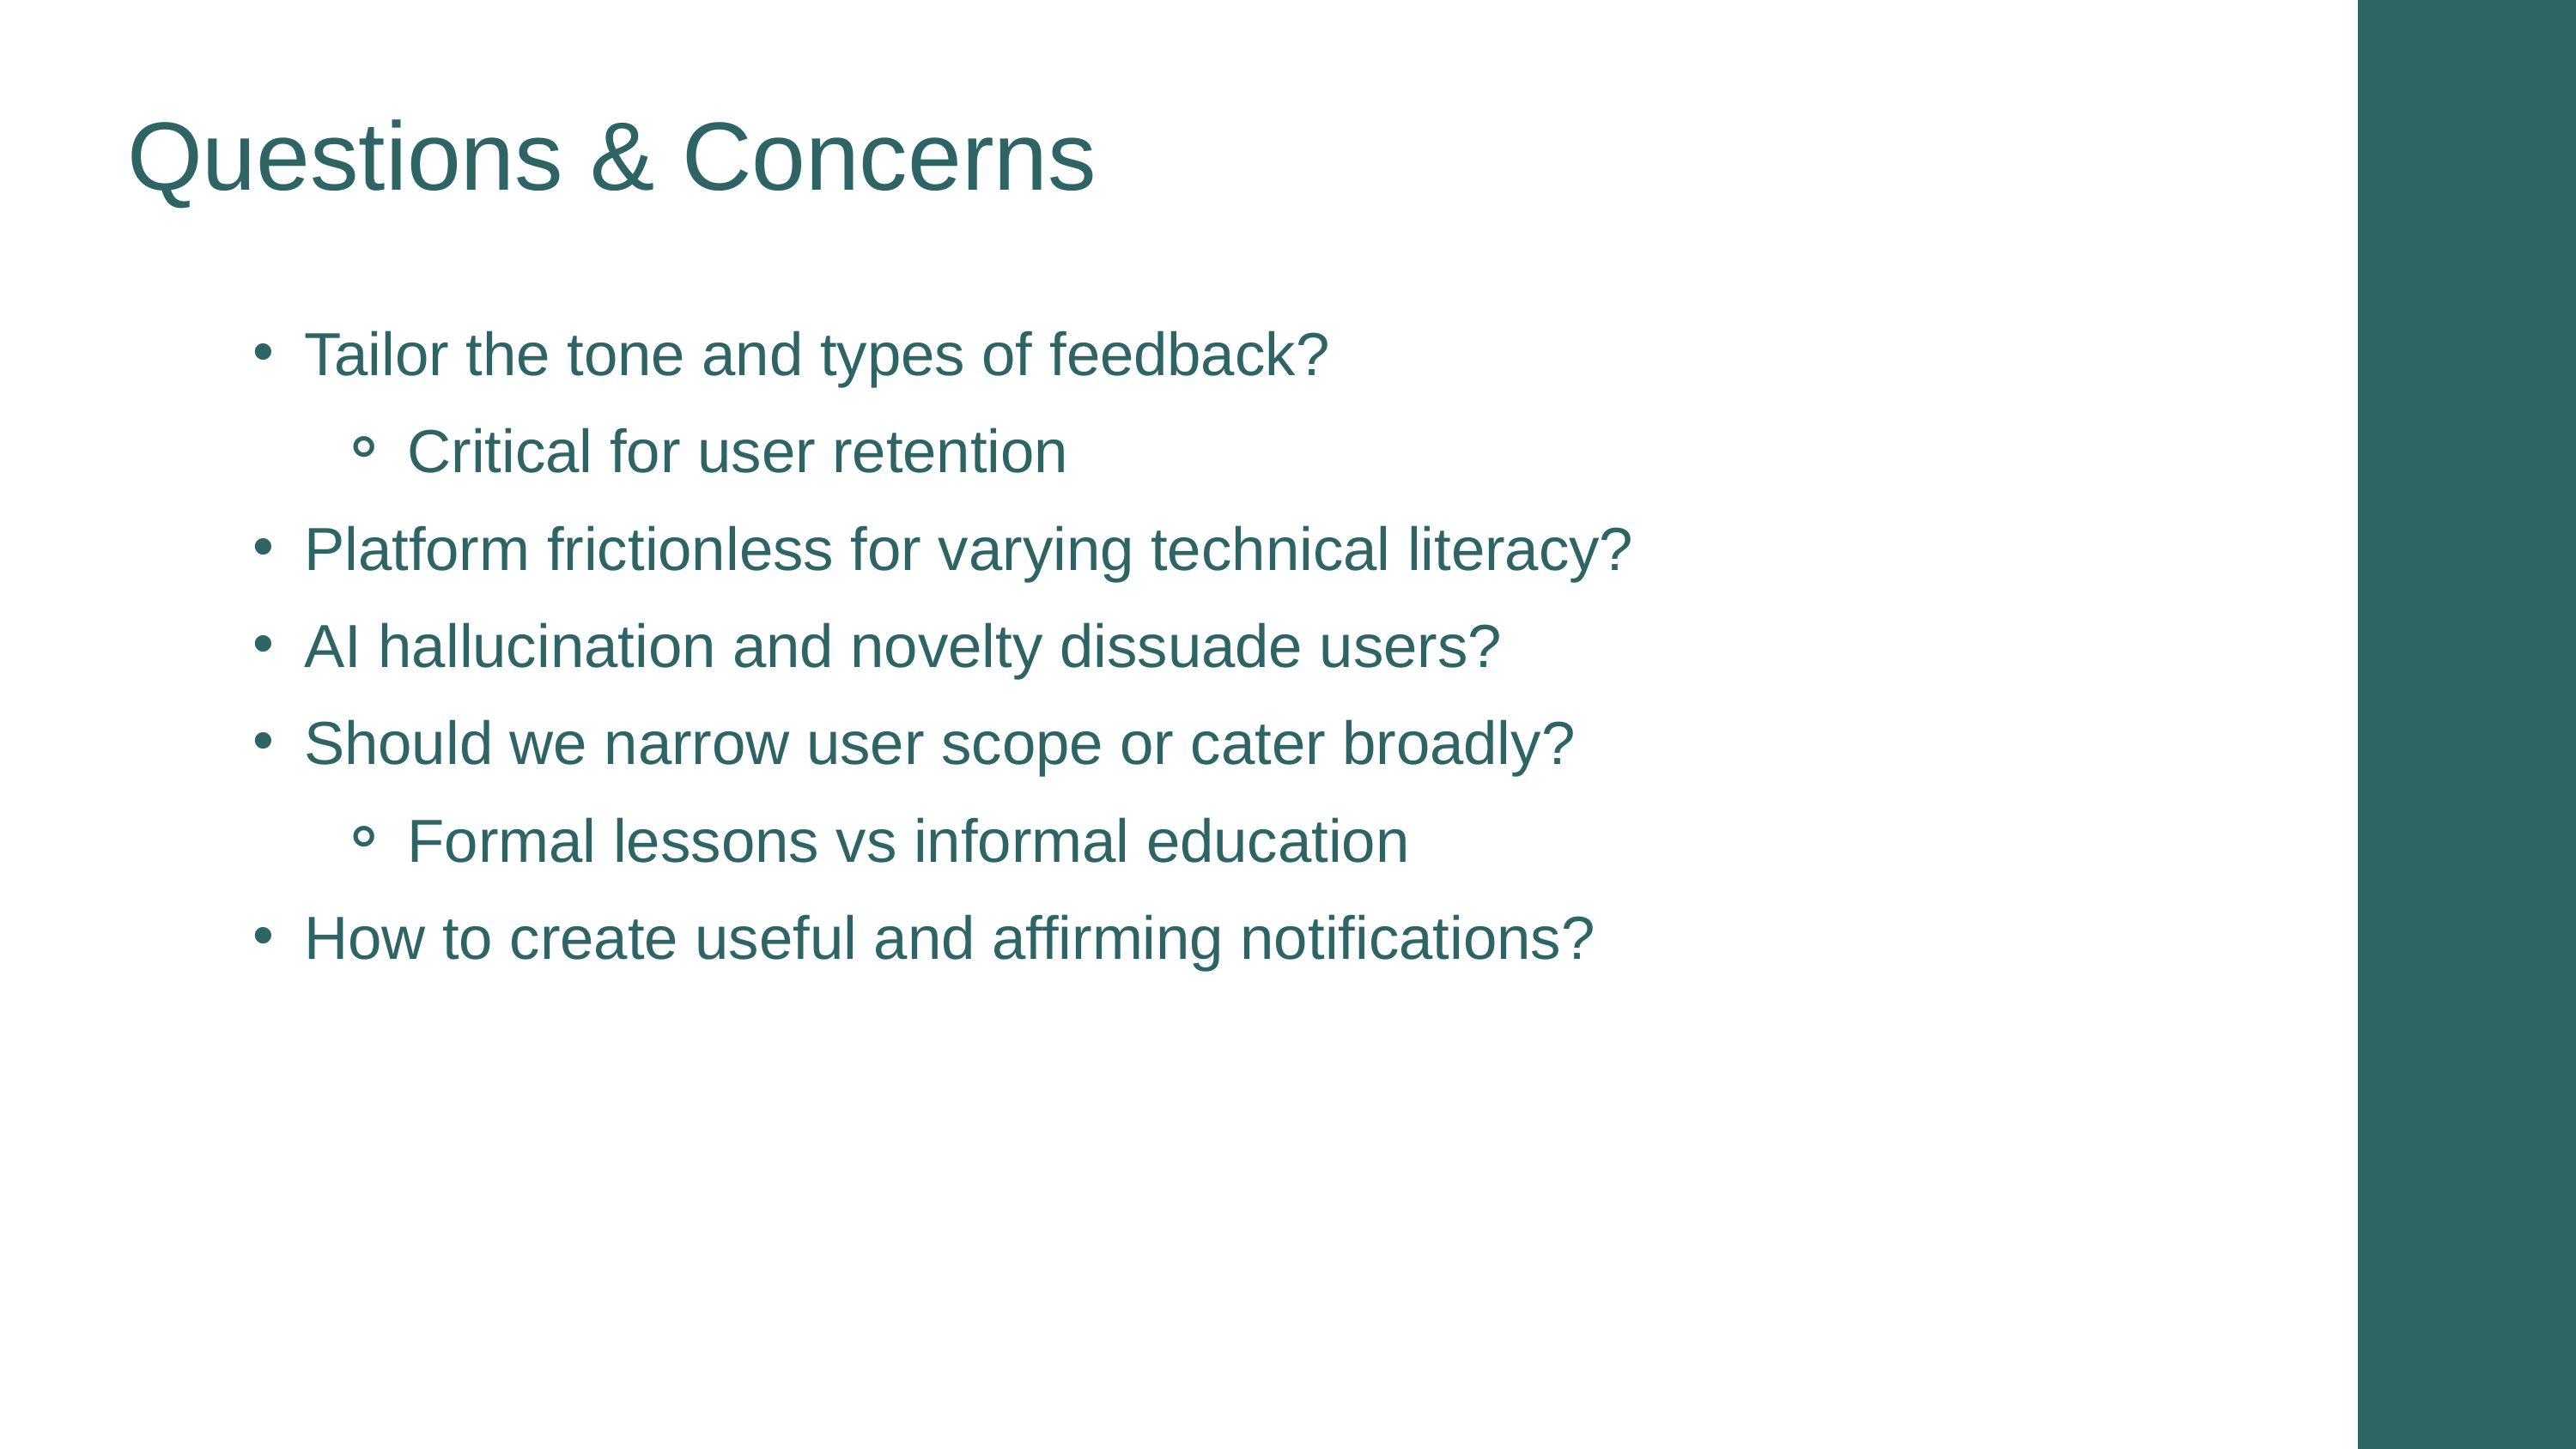

Questions & Concerns
Tailor the tone and types of feedback?
Critical for user retention
Platform frictionless for varying technical literacy?
AI hallucination and novelty dissuade users?
Should we narrow user scope or cater broadly?
Formal lessons vs informal education
How to create useful and affirming notifications?